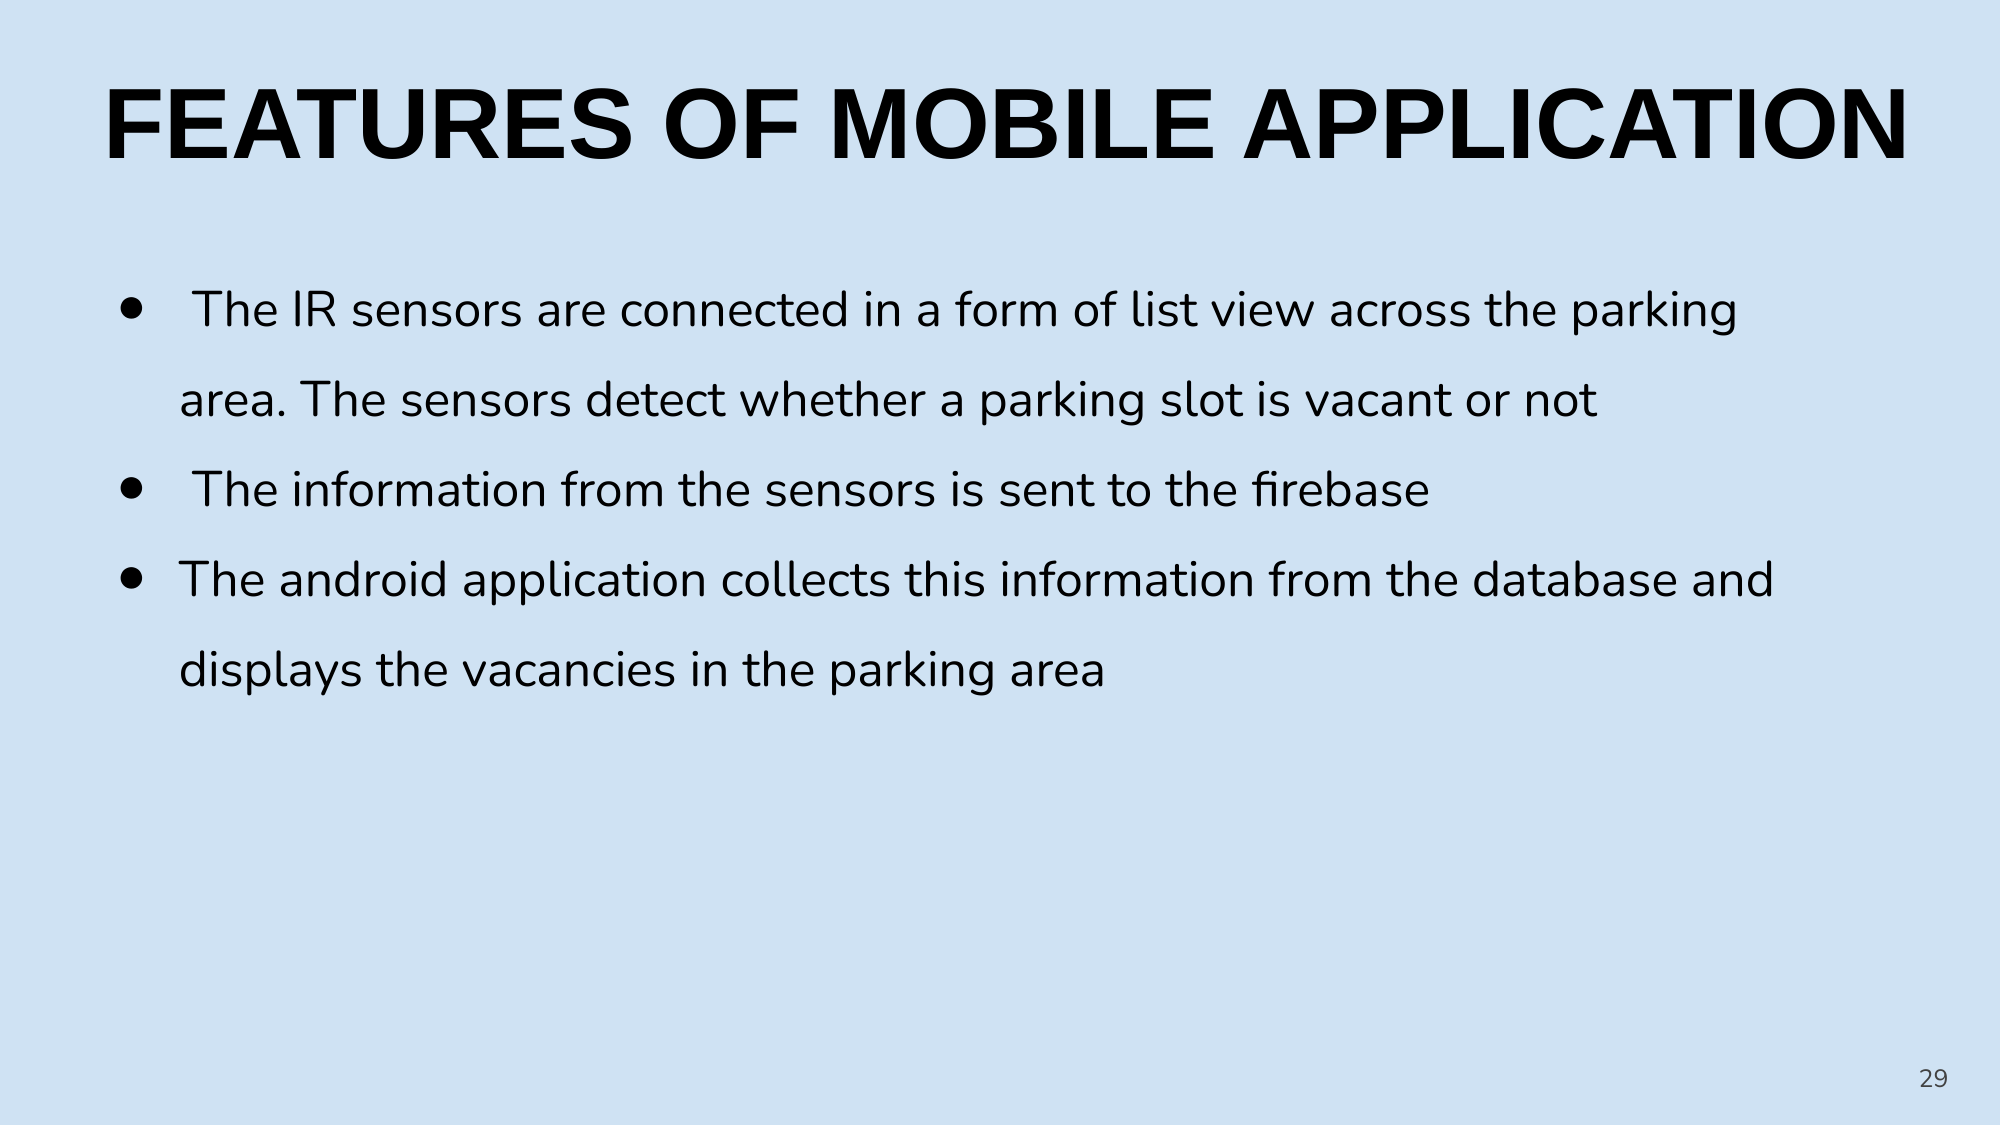

FEATURES OF MOBILE APPLICATION
 The IR sensors are connected in a form of list view across the parking area. The sensors detect whether a parking slot is vacant or not
 The information from the sensors is sent to the firebase
The android application collects this information from the database and displays the vacancies in the parking area

29